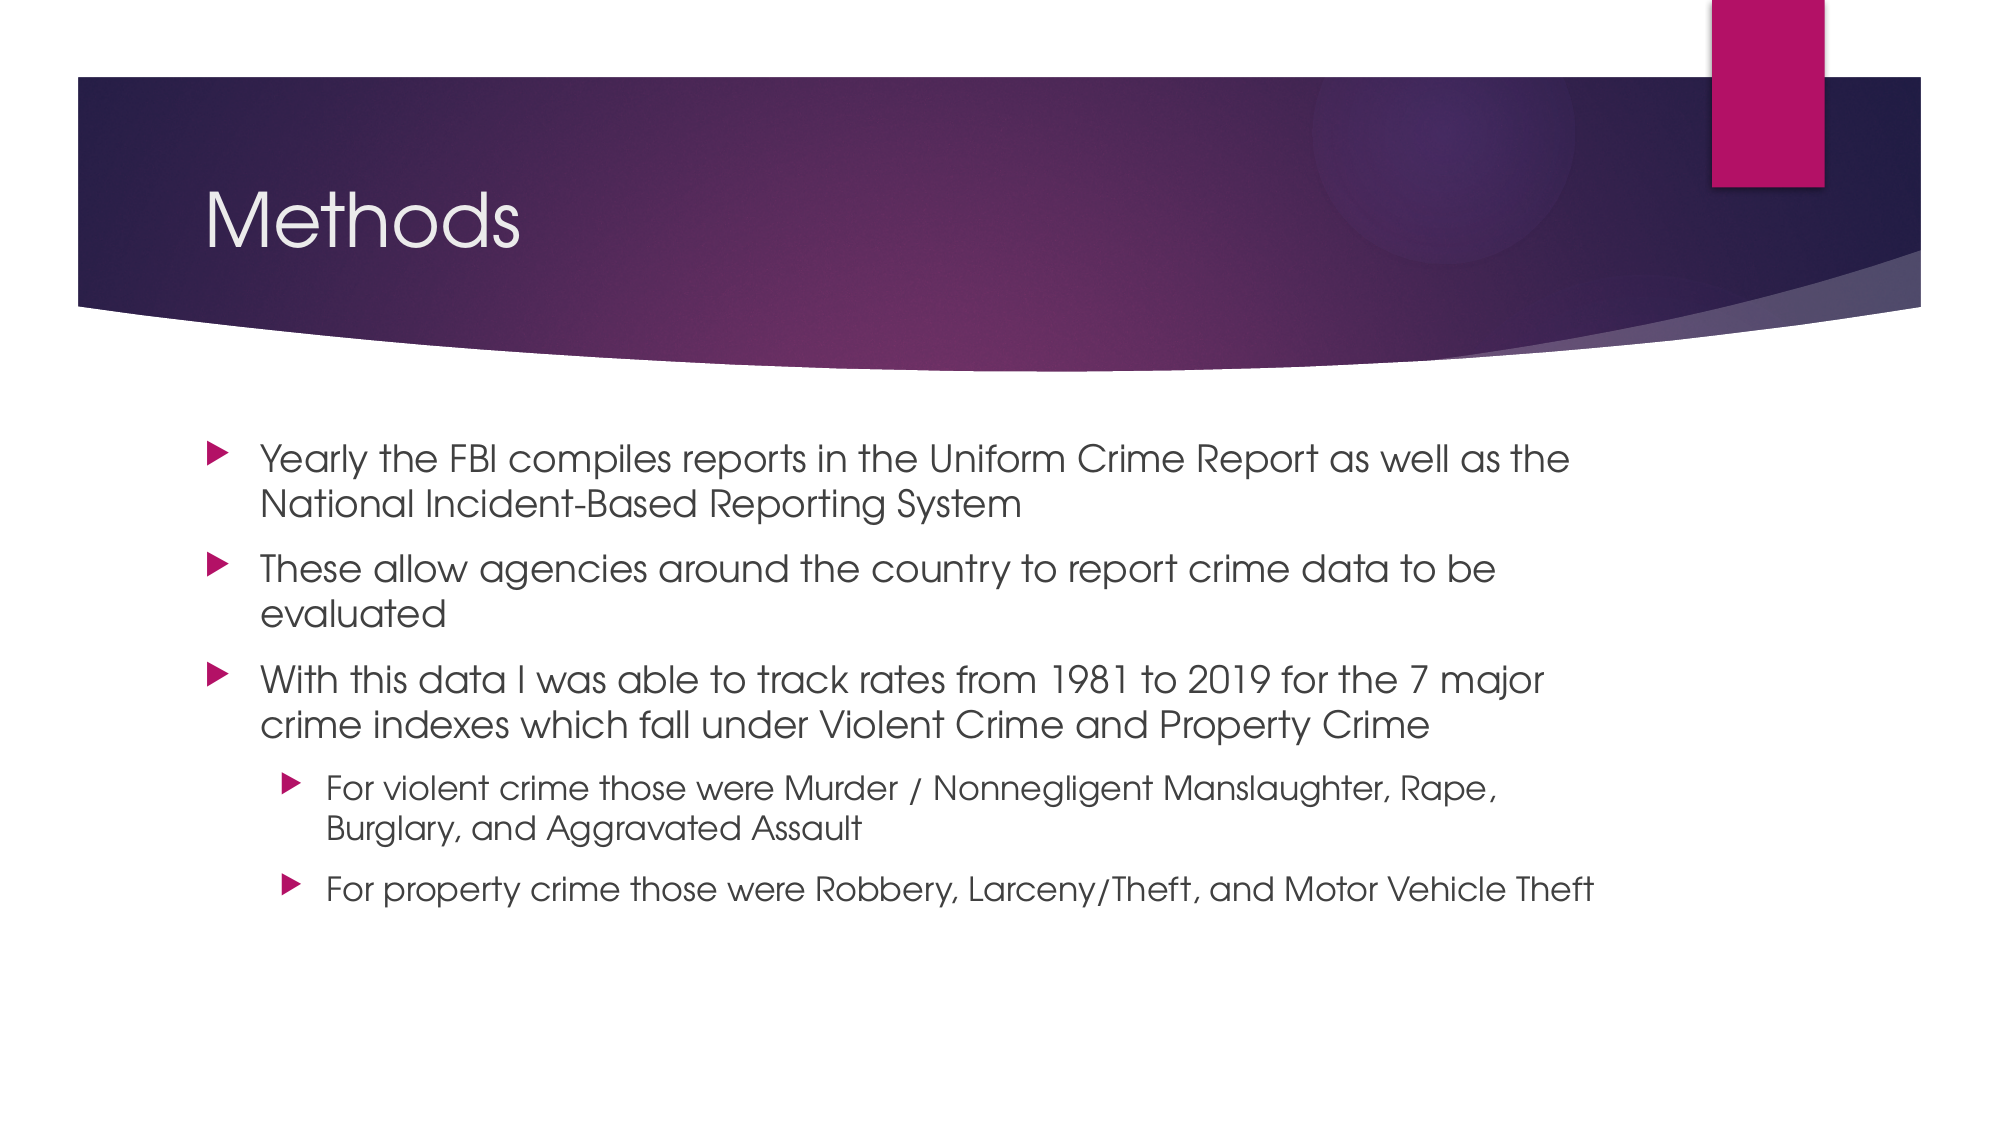

# Methods
Yearly the FBI compiles reports in the Uniform Crime Report as well as the National Incident-Based Reporting System
These allow agencies around the country to report crime data to be evaluated
With this data I was able to track rates from 1981 to 2019 for the 7 major crime indexes which fall under Violent Crime and Property Crime
For violent crime those were Murder / Nonnegligent Manslaughter, Rape, Burglary, and Aggravated Assault
For property crime those were Robbery, Larceny/Theft, and Motor Vehicle Theft